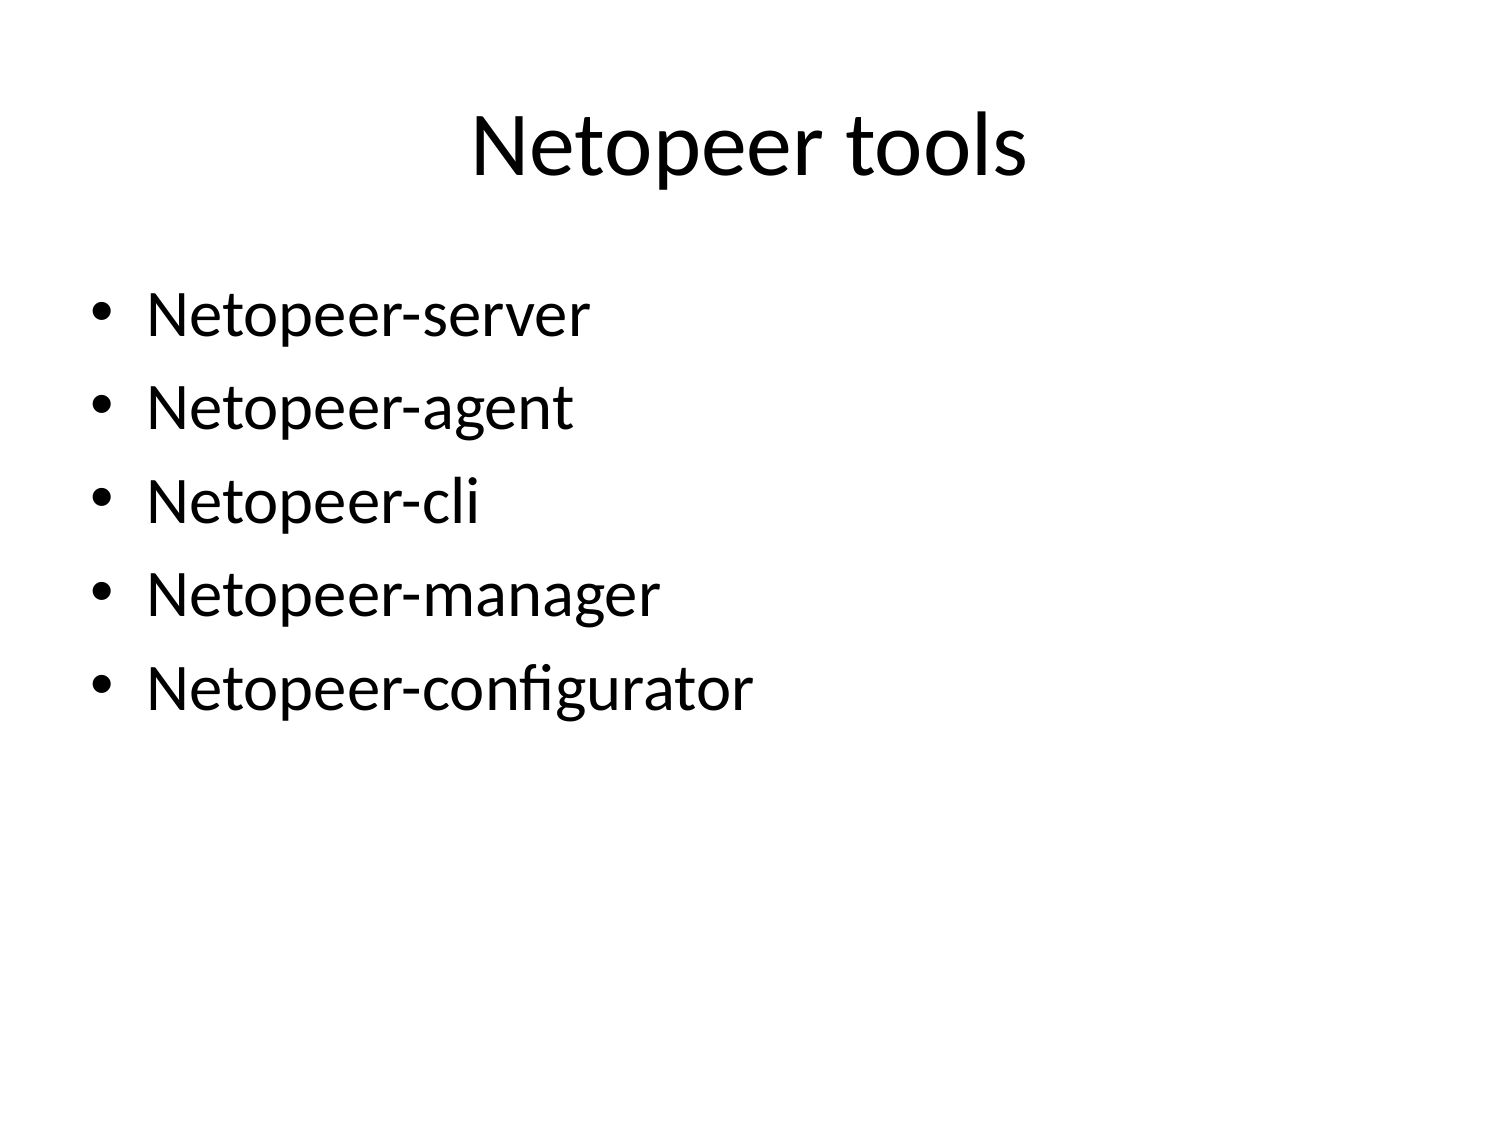

# Netopeer tools
Netopeer-server
Netopeer-agent
Netopeer-cli
Netopeer-manager
Netopeer-configurator